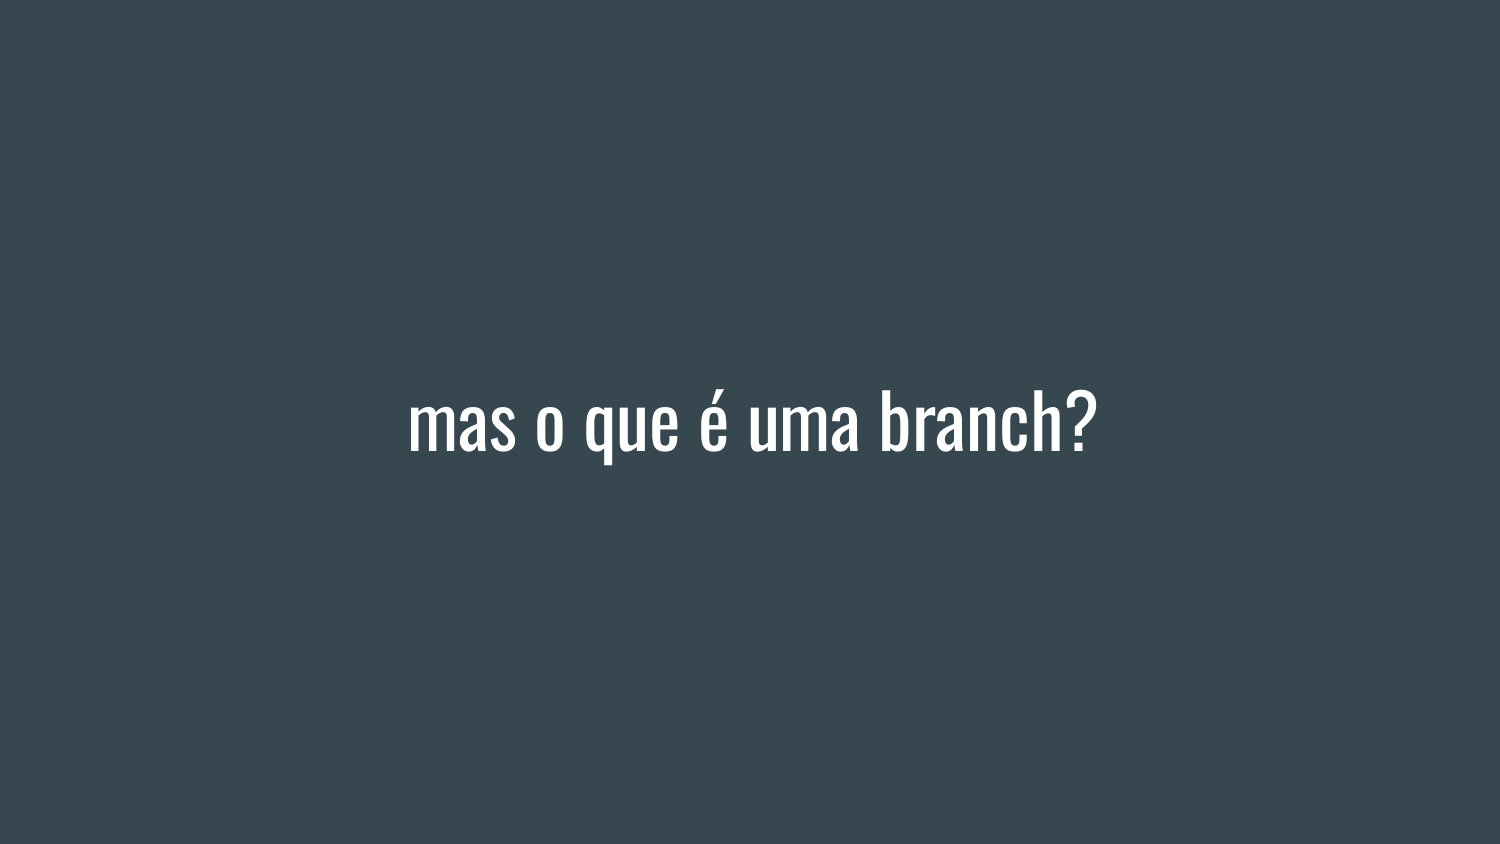

# mas o que é uma branch?